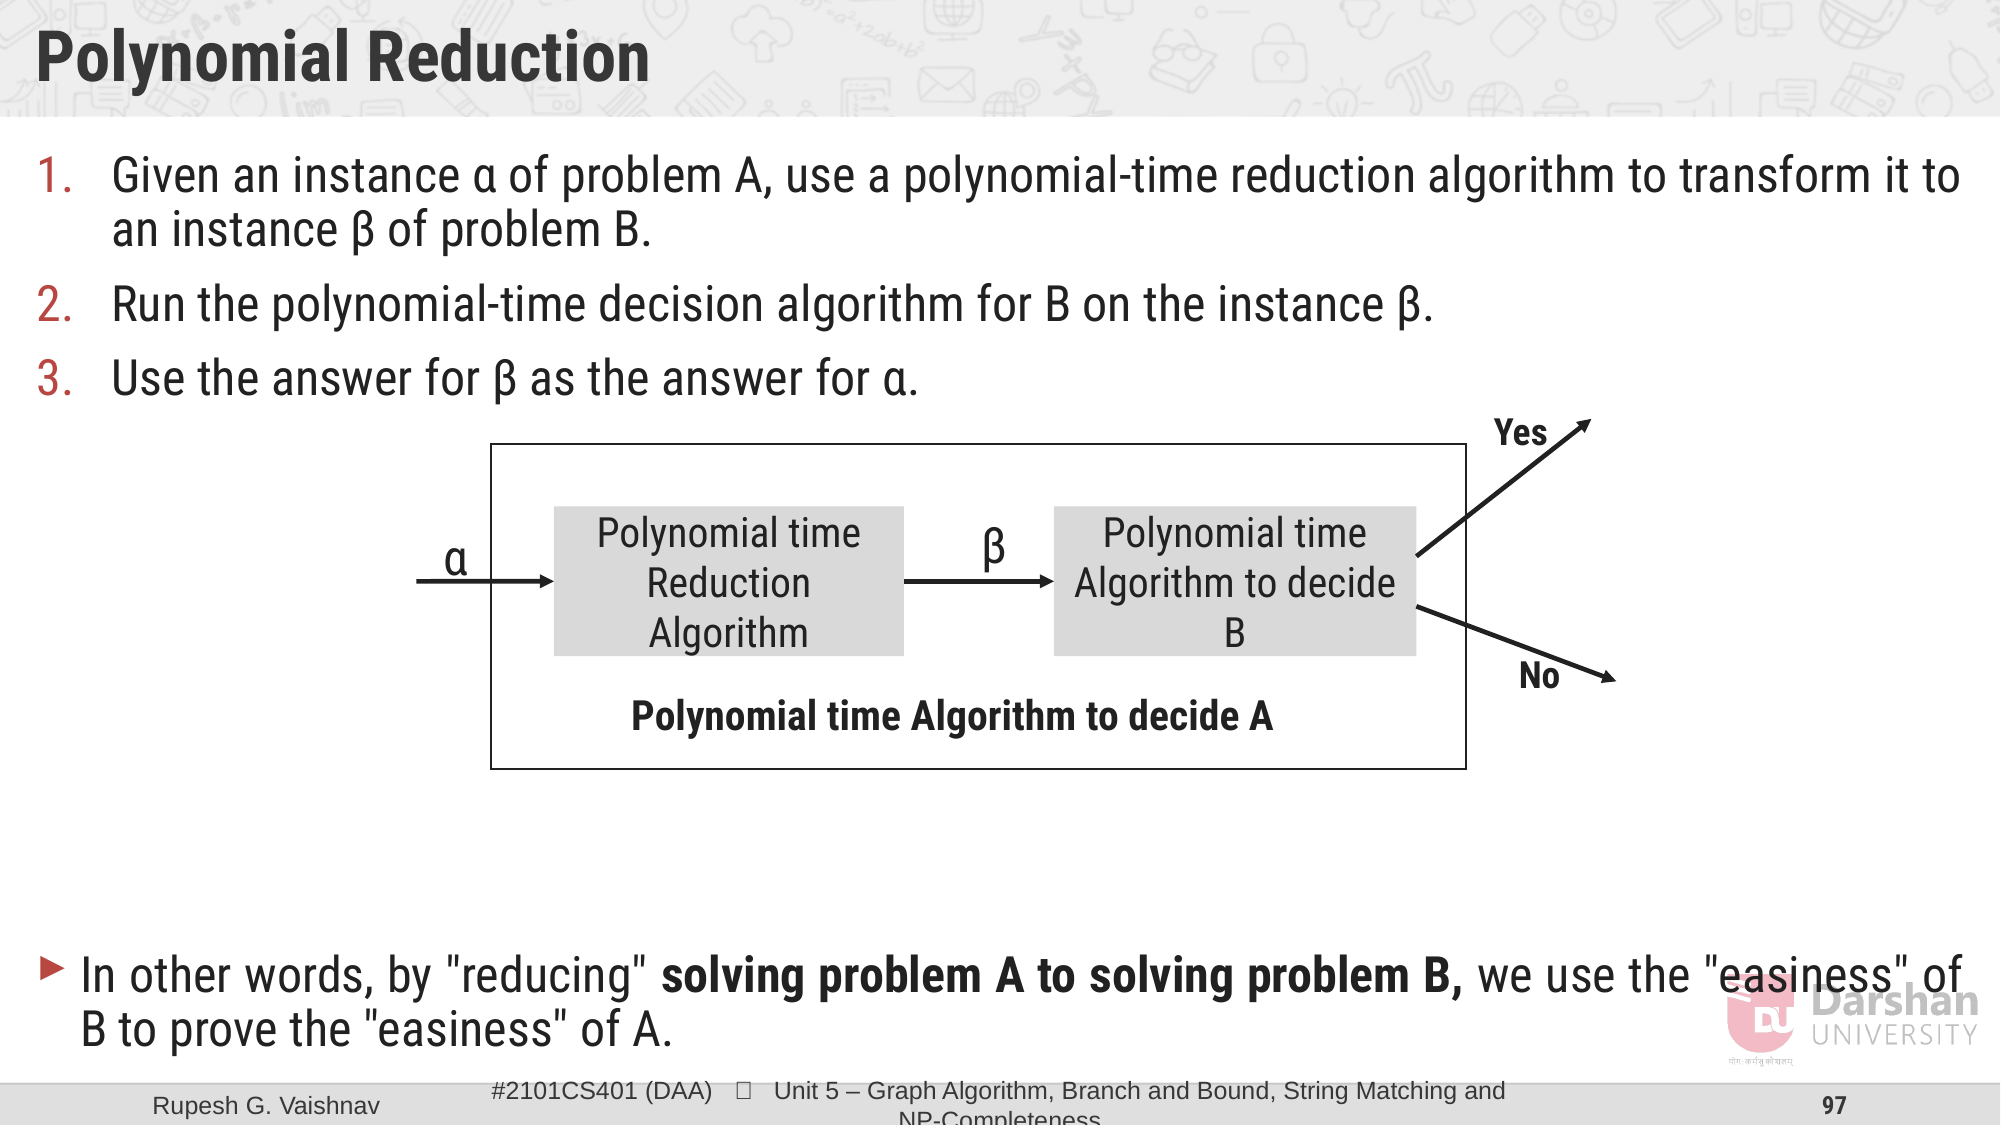

# Polynomial Reduction
Given an instance α of problem A, use a polynomial-time reduction algorithm to transform it to an instance β of problem B.
Run the polynomial-time decision algorithm for B on the instance β.
Use the answer for β as the answer for α.

In other words, by "reducing" solving problem A to solving problem B, we use the "easiness" of B to prove the "easiness" of A.

Yes

Polynomial time Reduction Algorithm
β
Polynomial time Algorithm to decide B
α
No
Polynomial time Algorithm to decide A